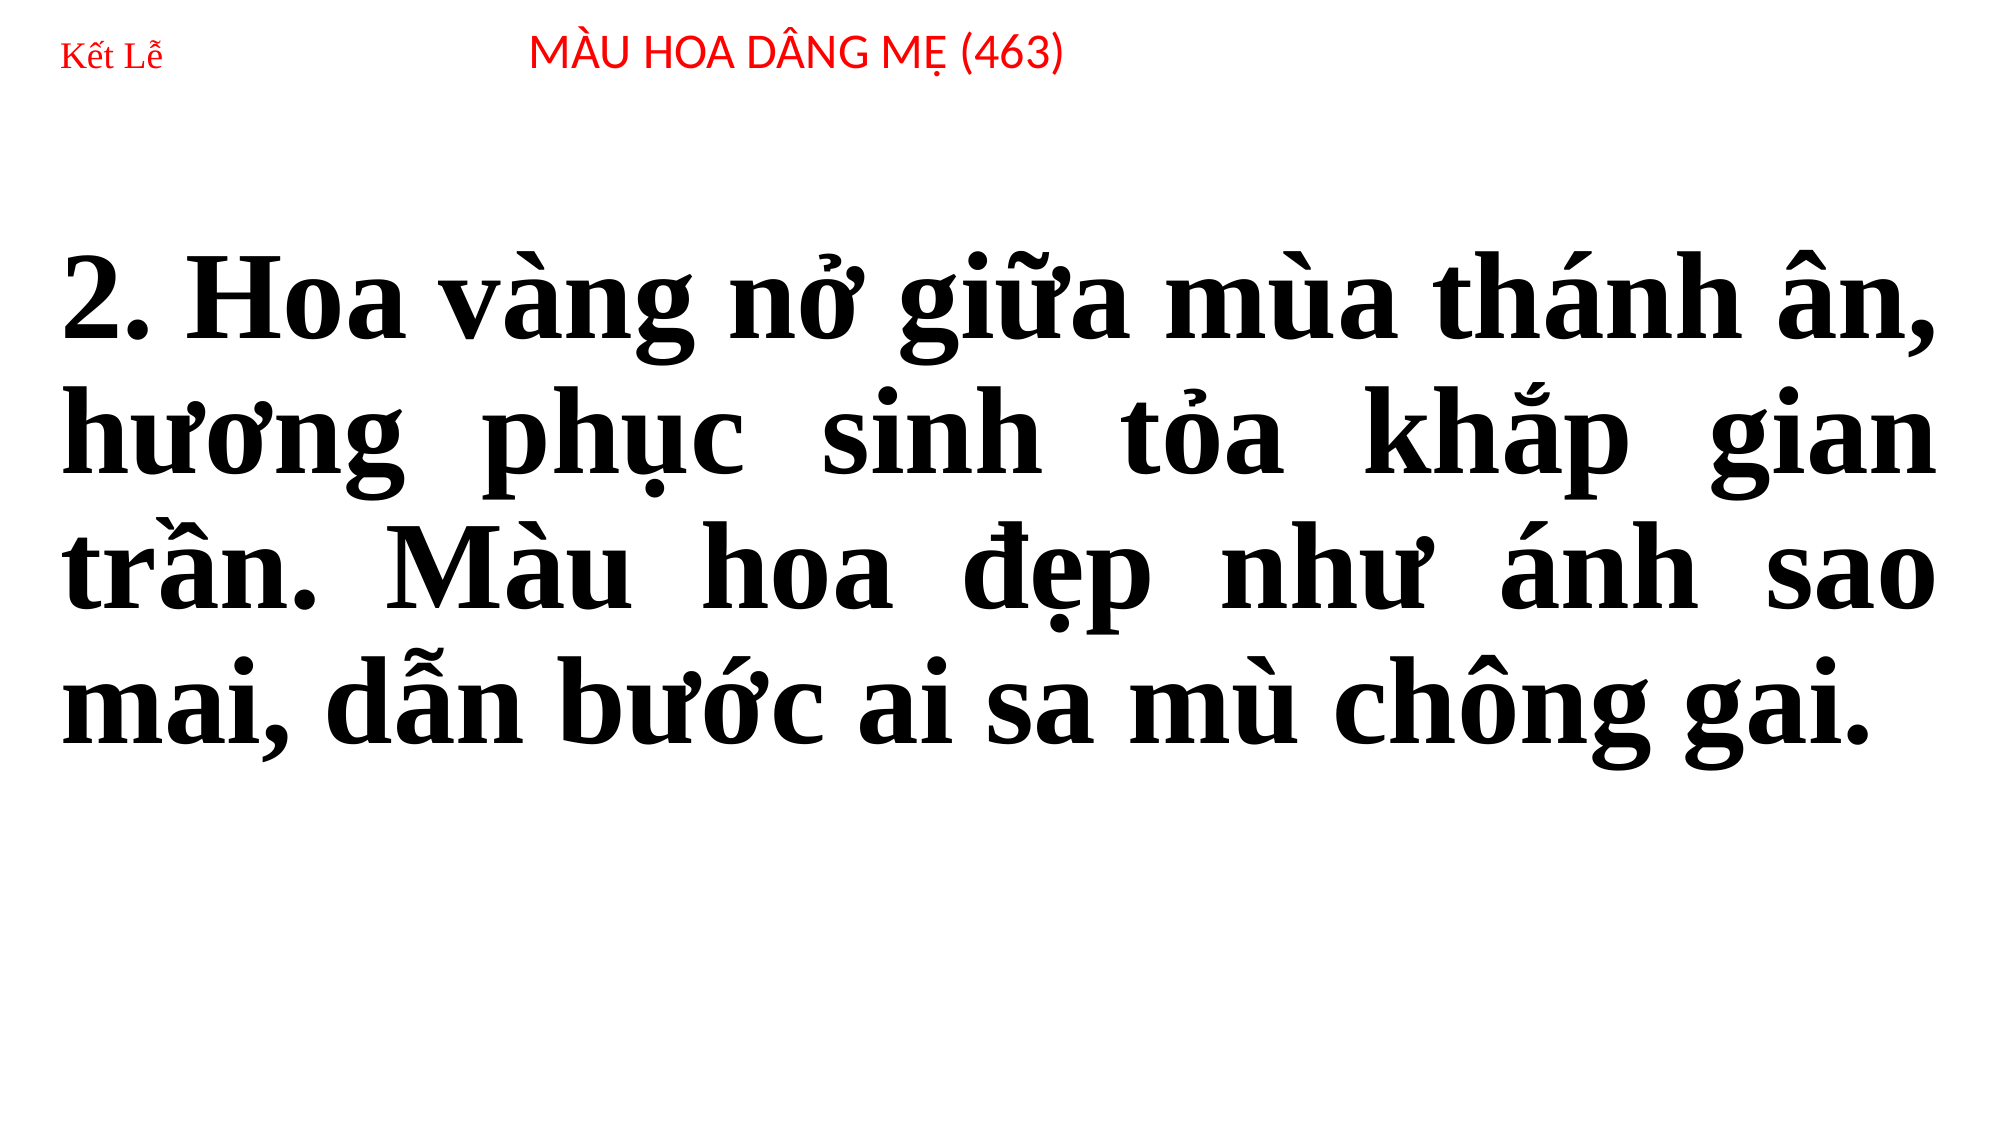

# Kết Lễ                            	  MÀU HOA DÂNG MẸ (463)
2. Hoa vàng nở giữa mùa thánh ân, hương phục sinh tỏa khắp gian trần. Màu hoa đẹp như ánh sao mai, dẫn bước ai sa mù chông gai.